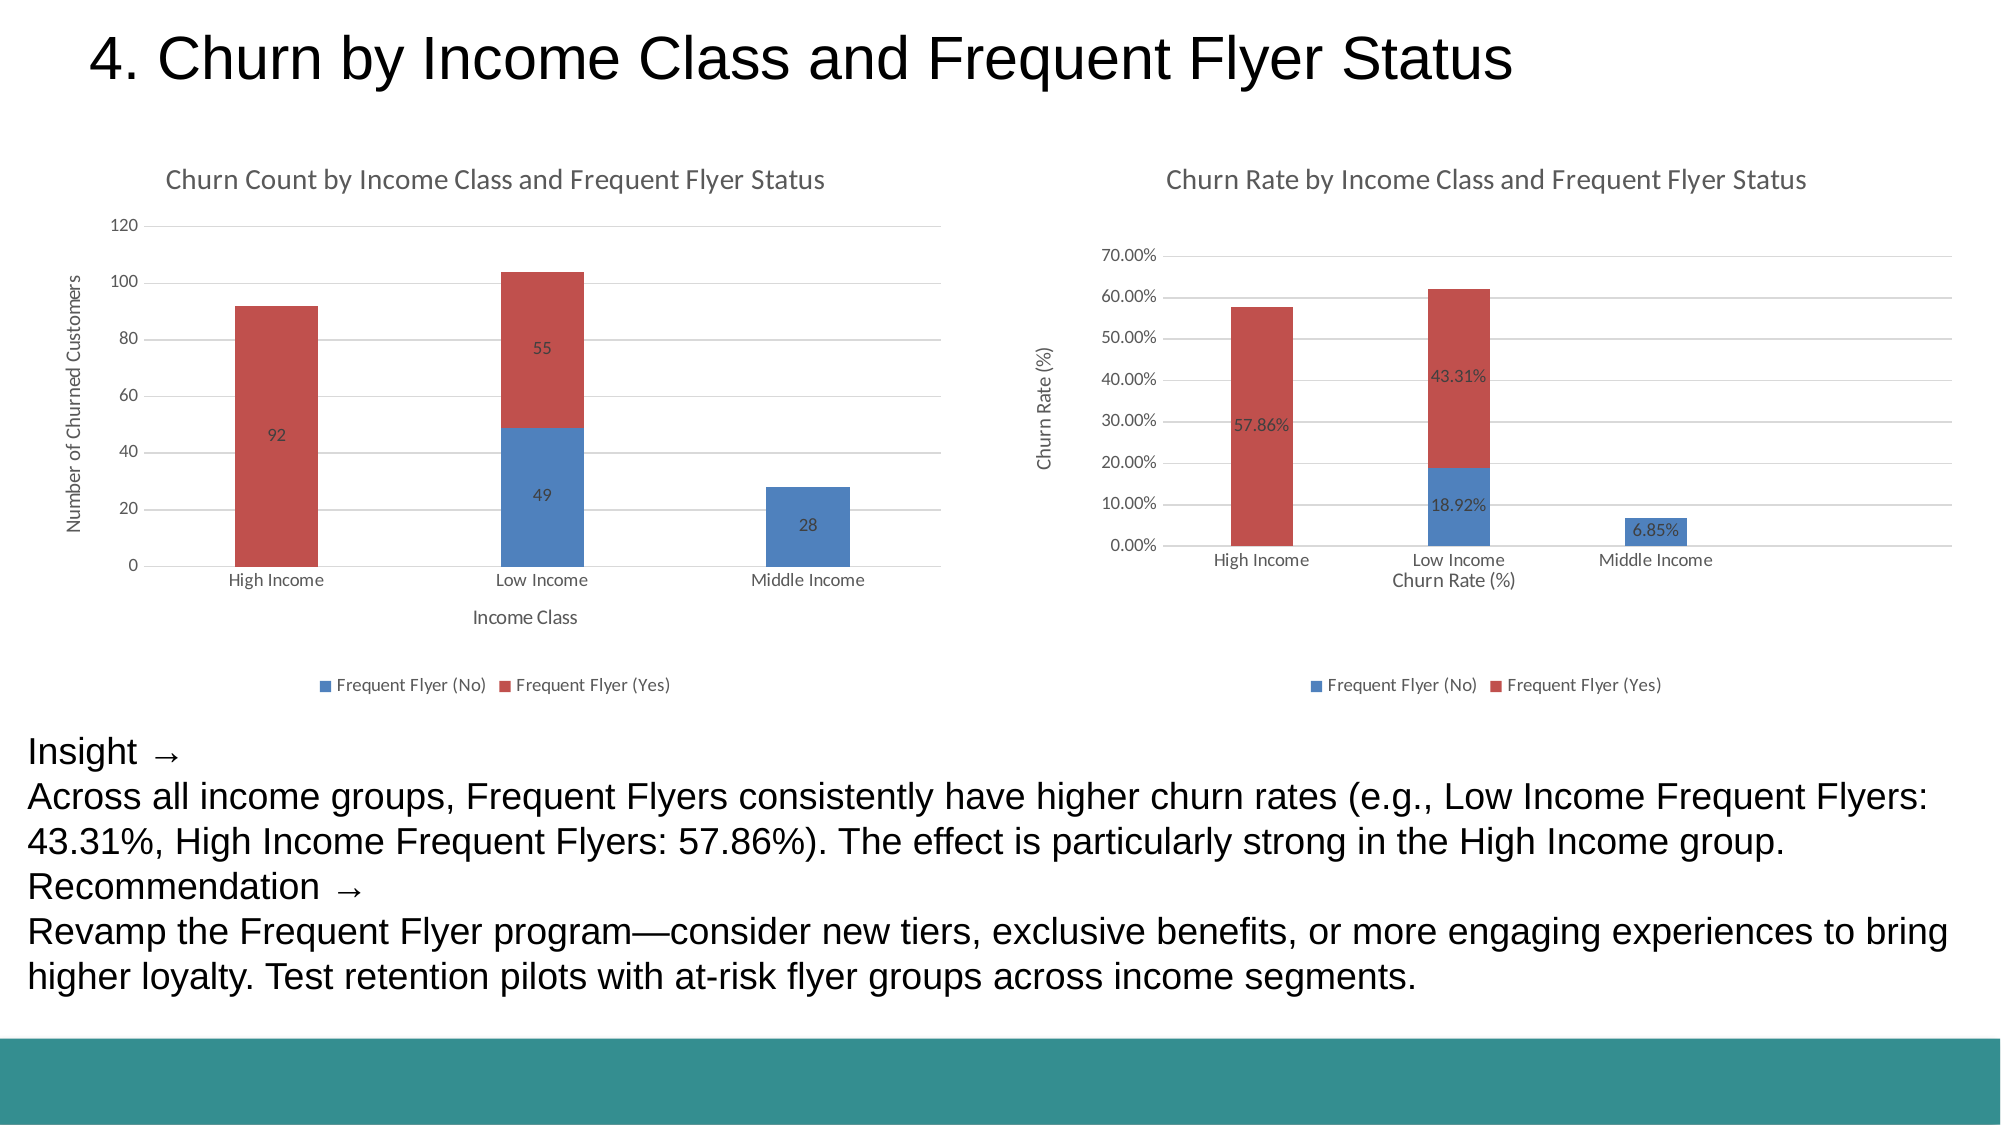

# 4. Churn by Income Class and Frequent Flyer Status

### Chart: Churn Count by Income Class and Frequent Flyer Status

| Category | Frequent Flyer (No) | Frequent Flyer (Yes) |
|---|---|---|
| High Income | None | 92.0 |
| Low Income | 49.0 | 55.0 |
| Middle Income | 28.0 | None |

### Chart: Churn Rate by Income Class and Frequent Flyer Status

| Category | Frequent Flyer (No) | Frequent Flyer (Yes) |
|---|---|---|
| High Income | None | 0.5786163522012578 |
| Low Income | 0.1891891891891892 | 0.4330708661417323 |
| Middle Income | 0.06845965770171149 | None |
Insight →
Across all income groups, Frequent Flyers consistently have higher churn rates (e.g., Low Income Frequent Flyers: 43.31%, High Income Frequent Flyers: 57.86%). The effect is particularly strong in the High Income group.
Recommendation →
Revamp the Frequent Flyer program—consider new tiers, exclusive benefits, or more engaging experiences to bring higher loyalty. Test retention pilots with at-risk flyer groups across income segments.